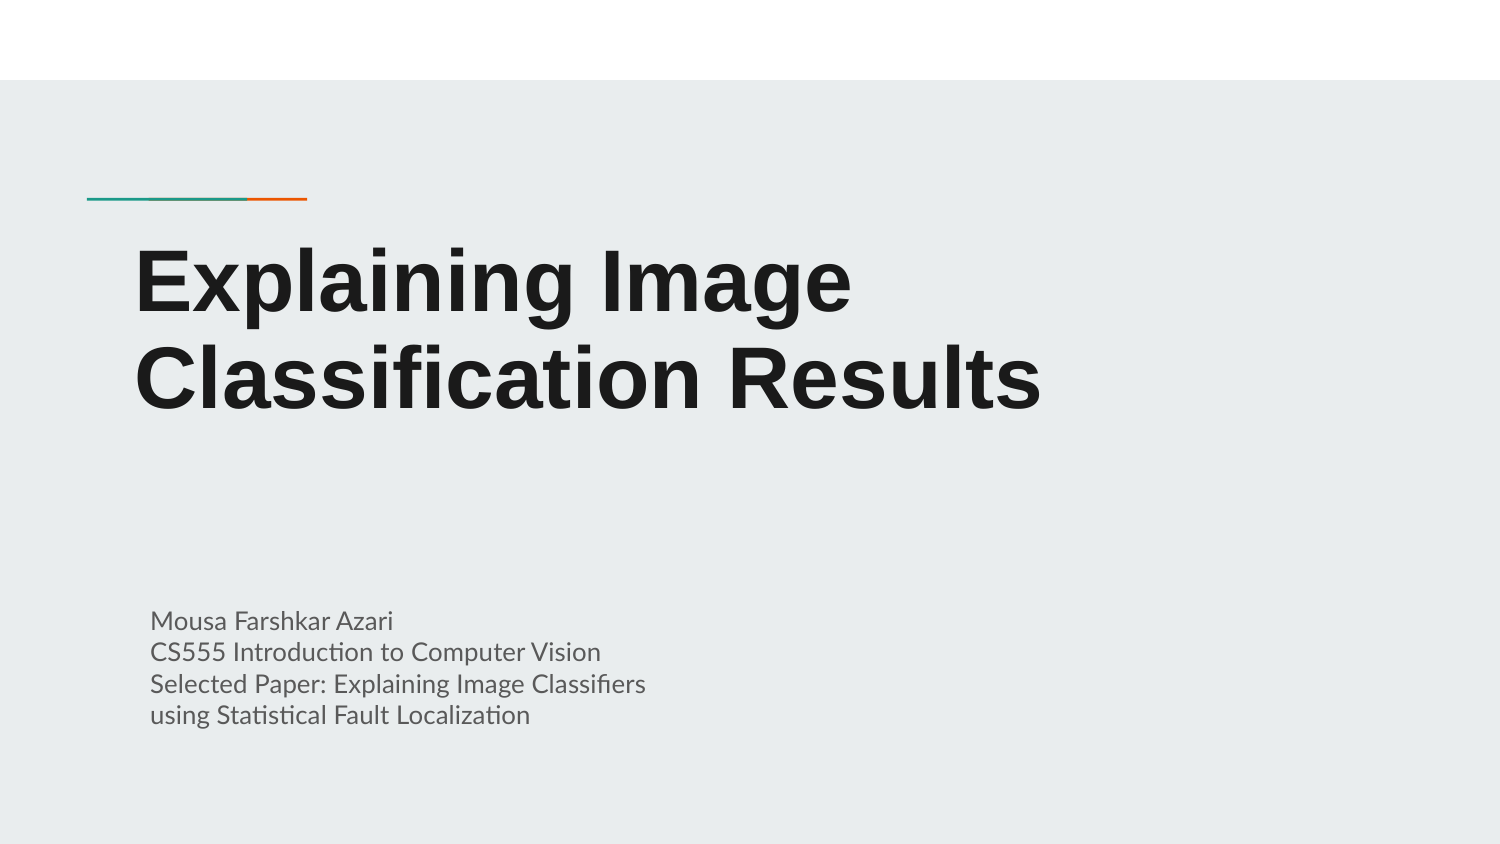

# Explaining Image Classification Results
Mousa Farshkar Azari
CS555 Introduction to Computer Vision
Selected Paper: Explaining Image Classifiers
using Statistical Fault Localization